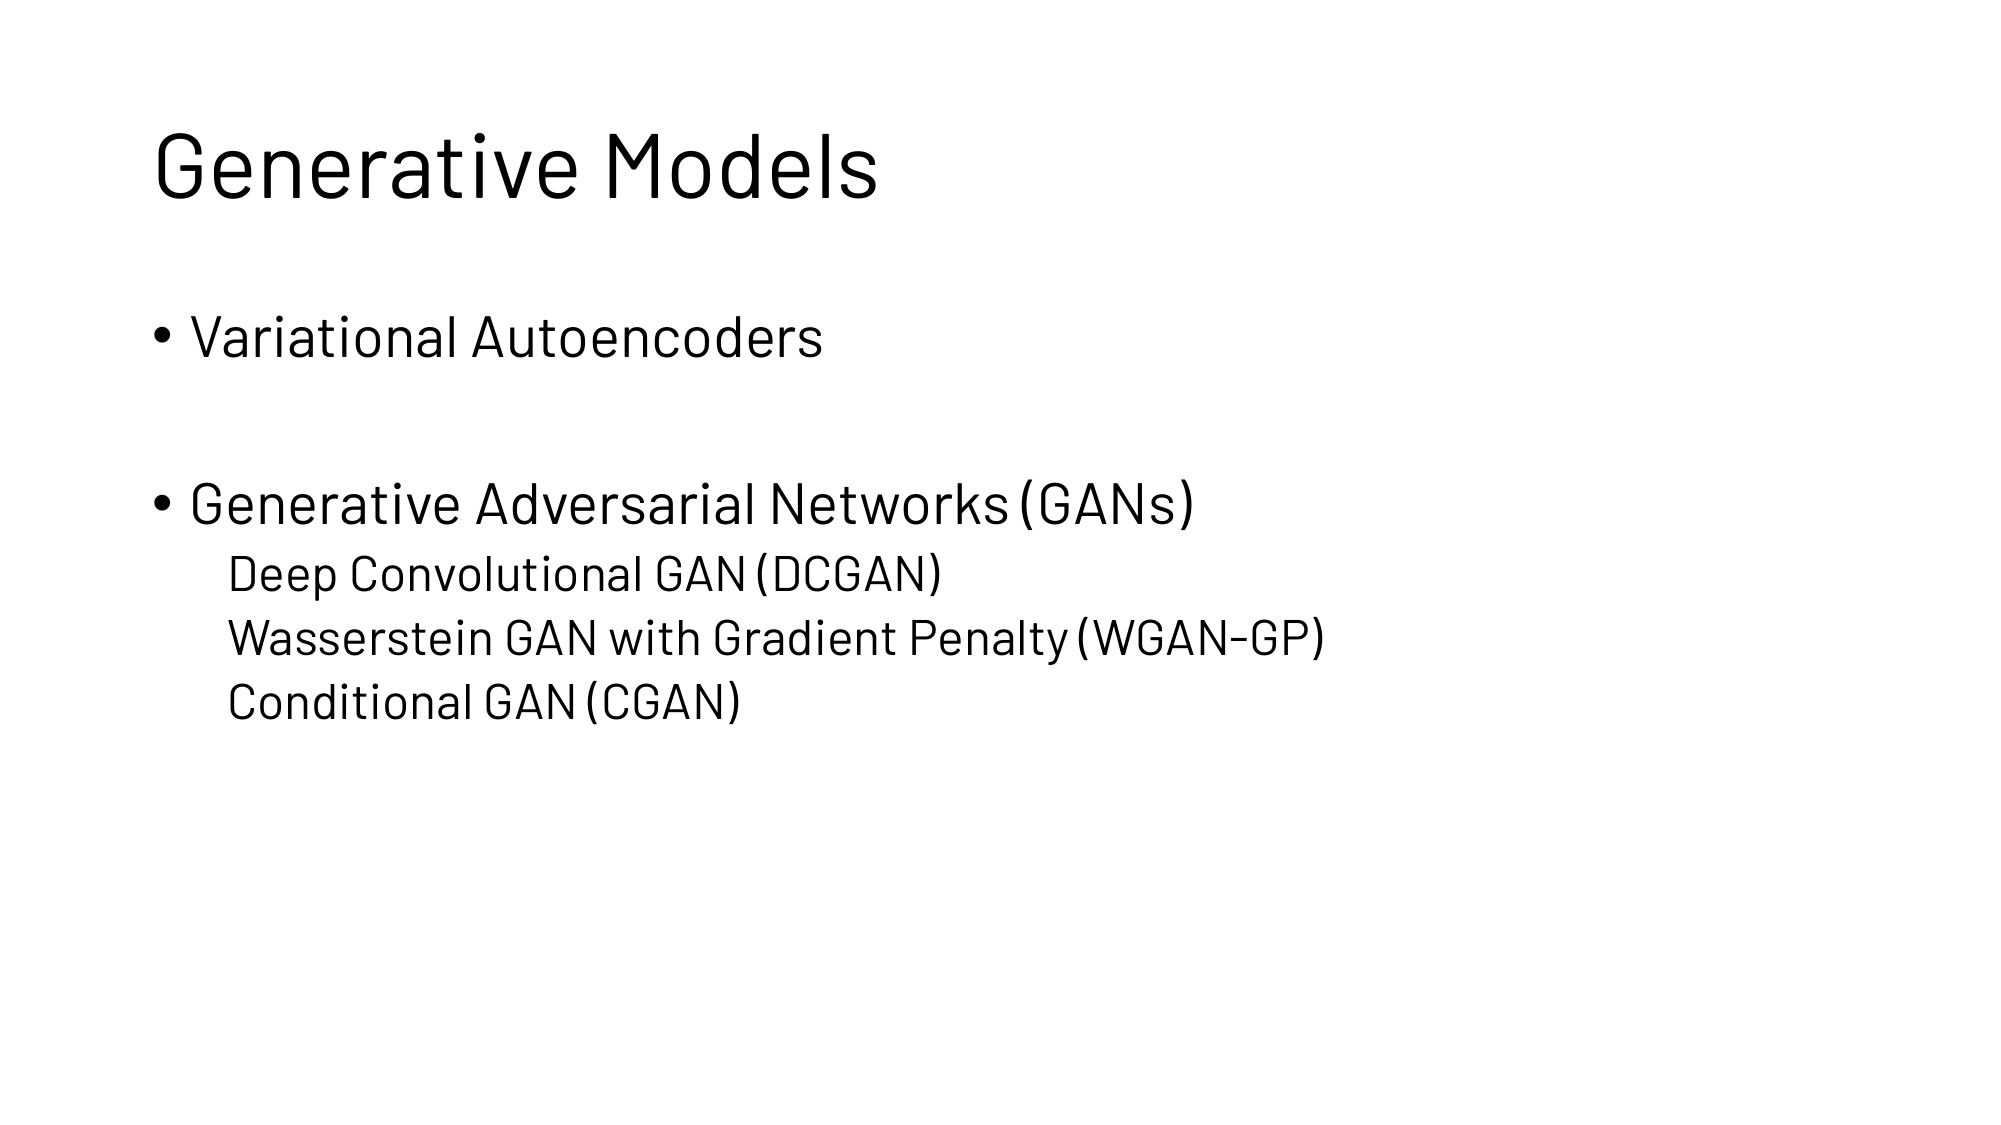

# Generative Models
Variational Autoencoders

Generative Adversarial Networks (GANs)
Deep Convolutional GAN (DCGAN)
Wasserstein GAN with Gradient Penalty (WGAN-GP)
Conditional GAN (CGAN)